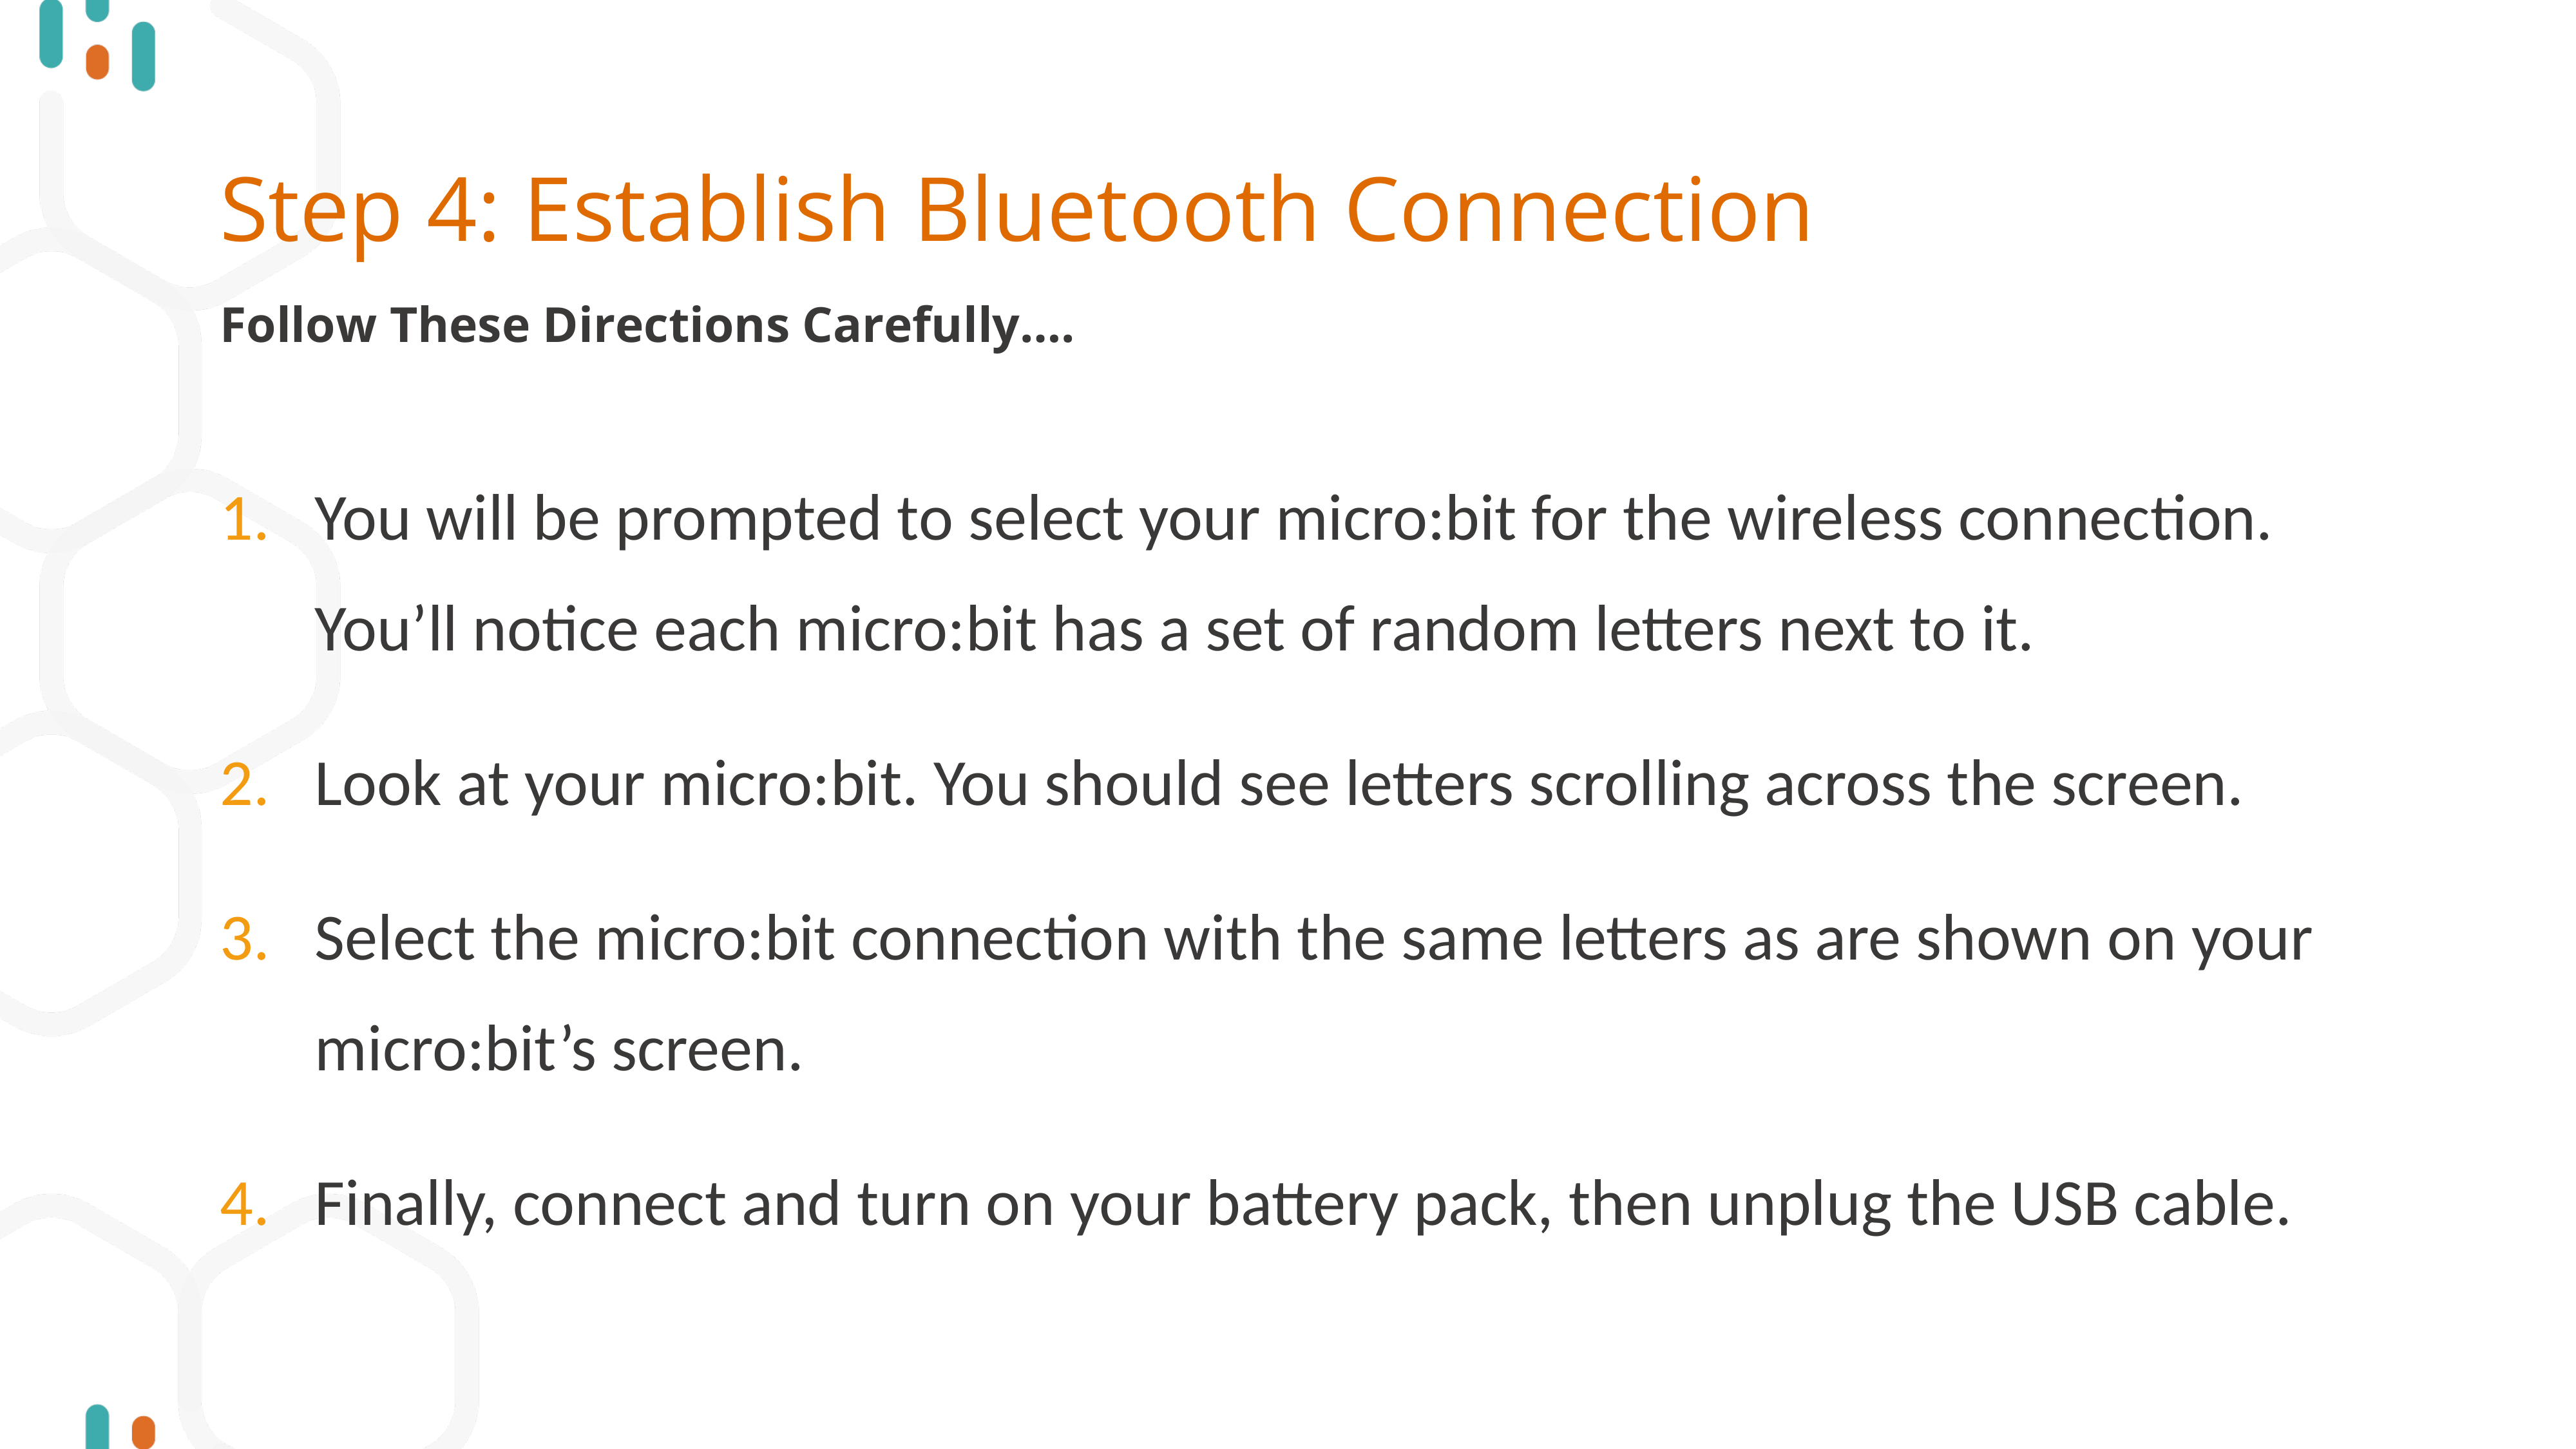

# Step 4: Establish Bluetooth Connection
Follow These Directions Carefully….
You will be prompted to select your micro:bit for the wireless connection. You’ll notice each micro:bit has a set of random letters next to it.
Look at your micro:bit. You should see letters scrolling across the screen.
Select the micro:bit connection with the same letters as are shown on your micro:bit’s screen.
Finally, connect and turn on your battery pack, then unplug the USB cable.